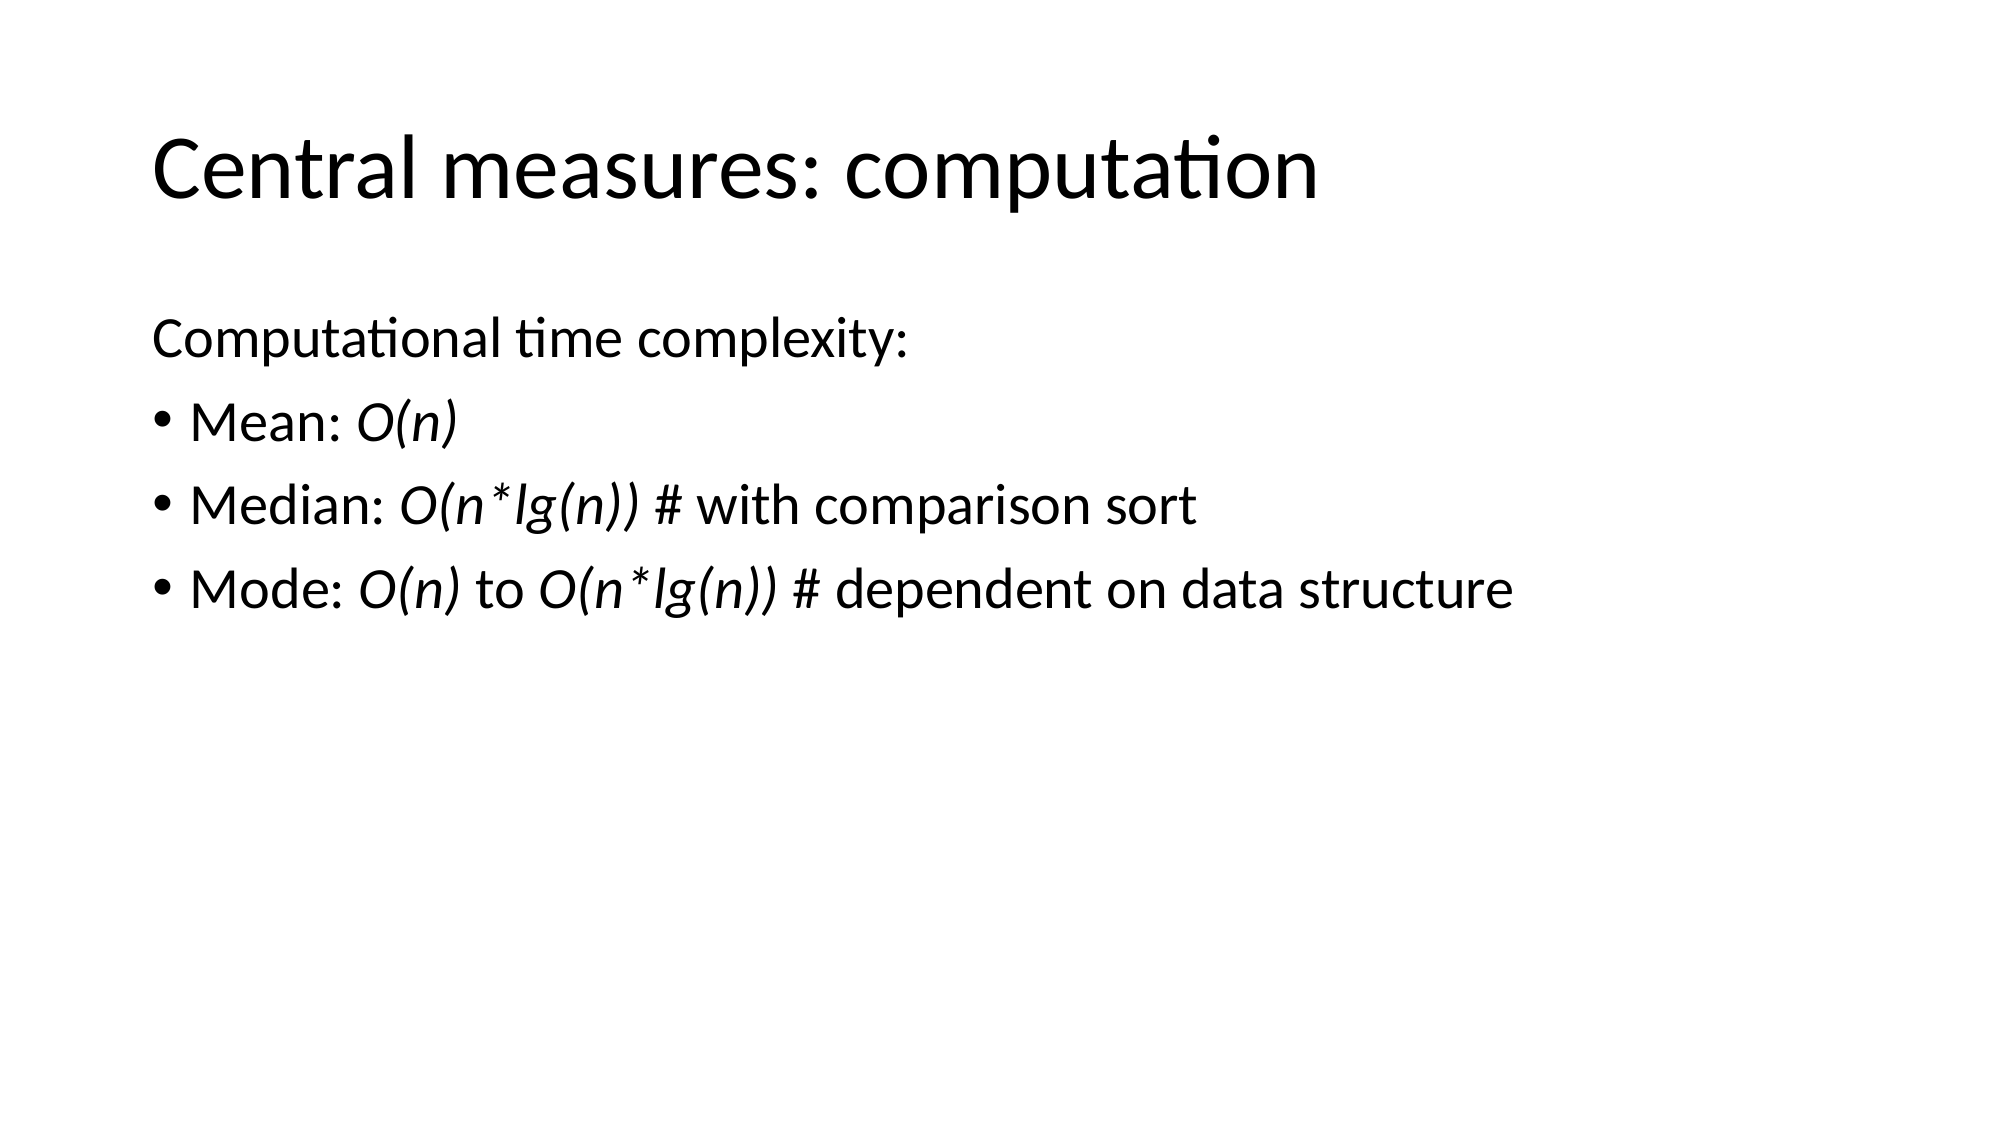

# Central measures: computation
Computational time complexity:
Mean: O(n)
Median: O(n*lg(n)) # with comparison sort
Mode: O(n) to O(n*lg(n)) # dependent on data structure